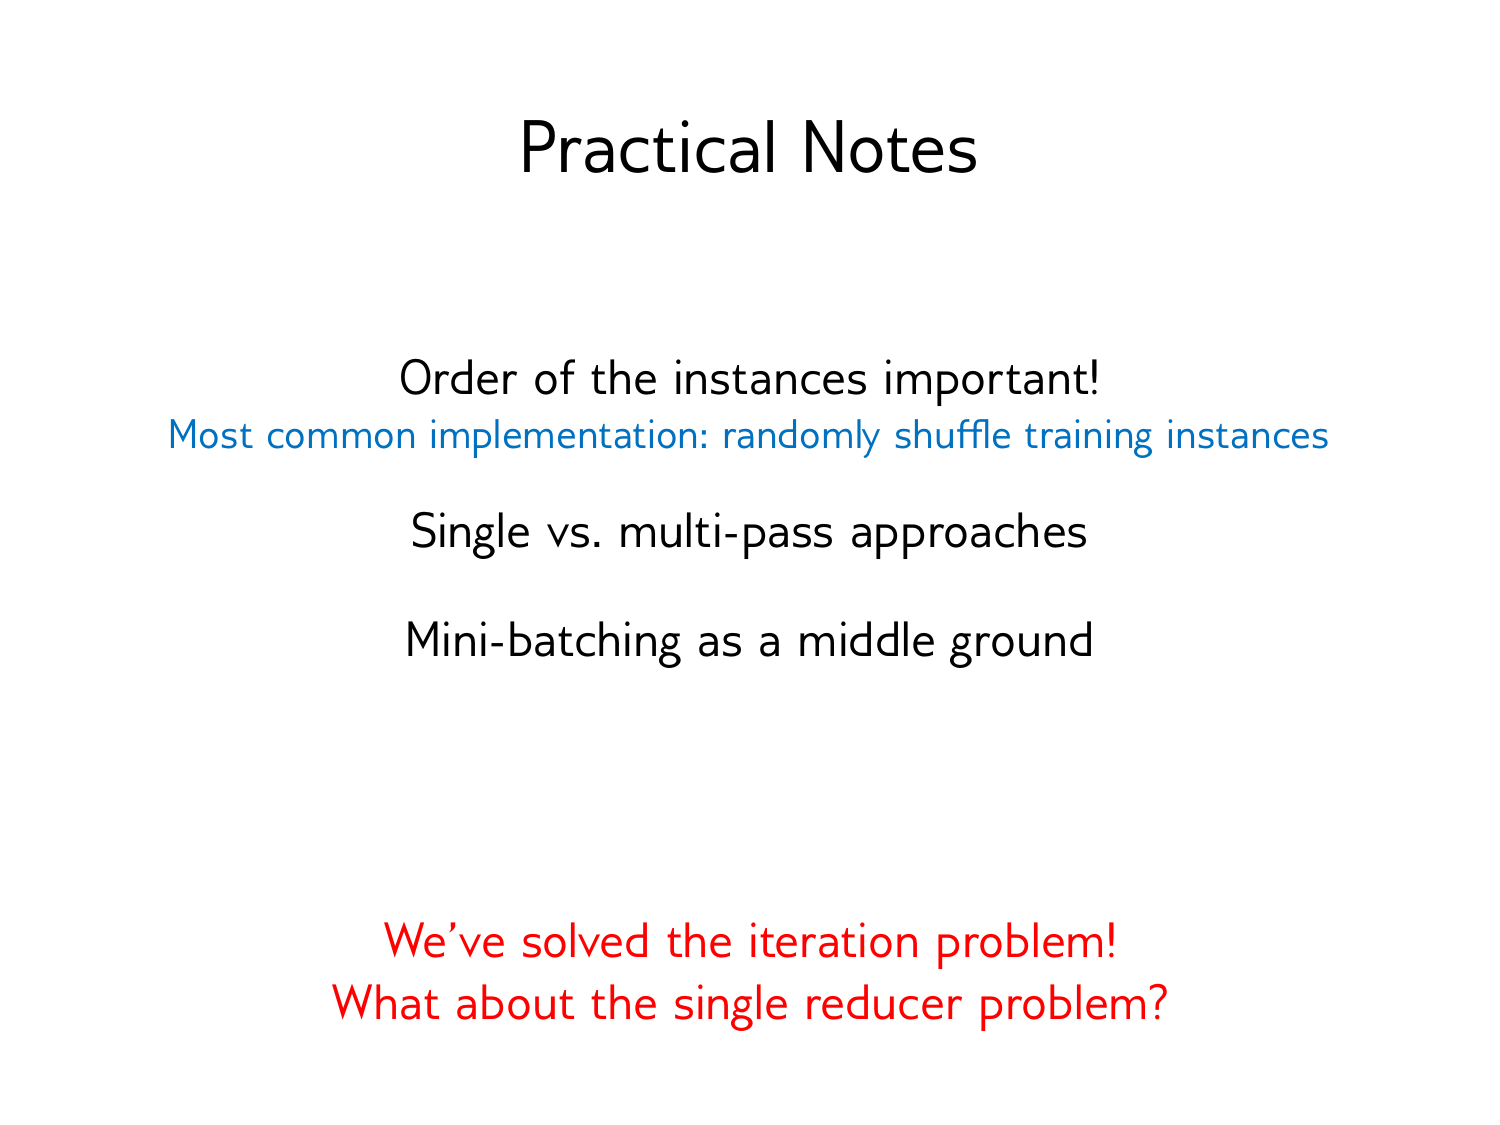

Practical Notes
Order of the instances important!
Most common implementation: randomly shuffle training instances
Single vs. multi-pass approaches
Mini-batching as a middle ground
We’ve solved the iteration problem!
What about the single reducer problem?